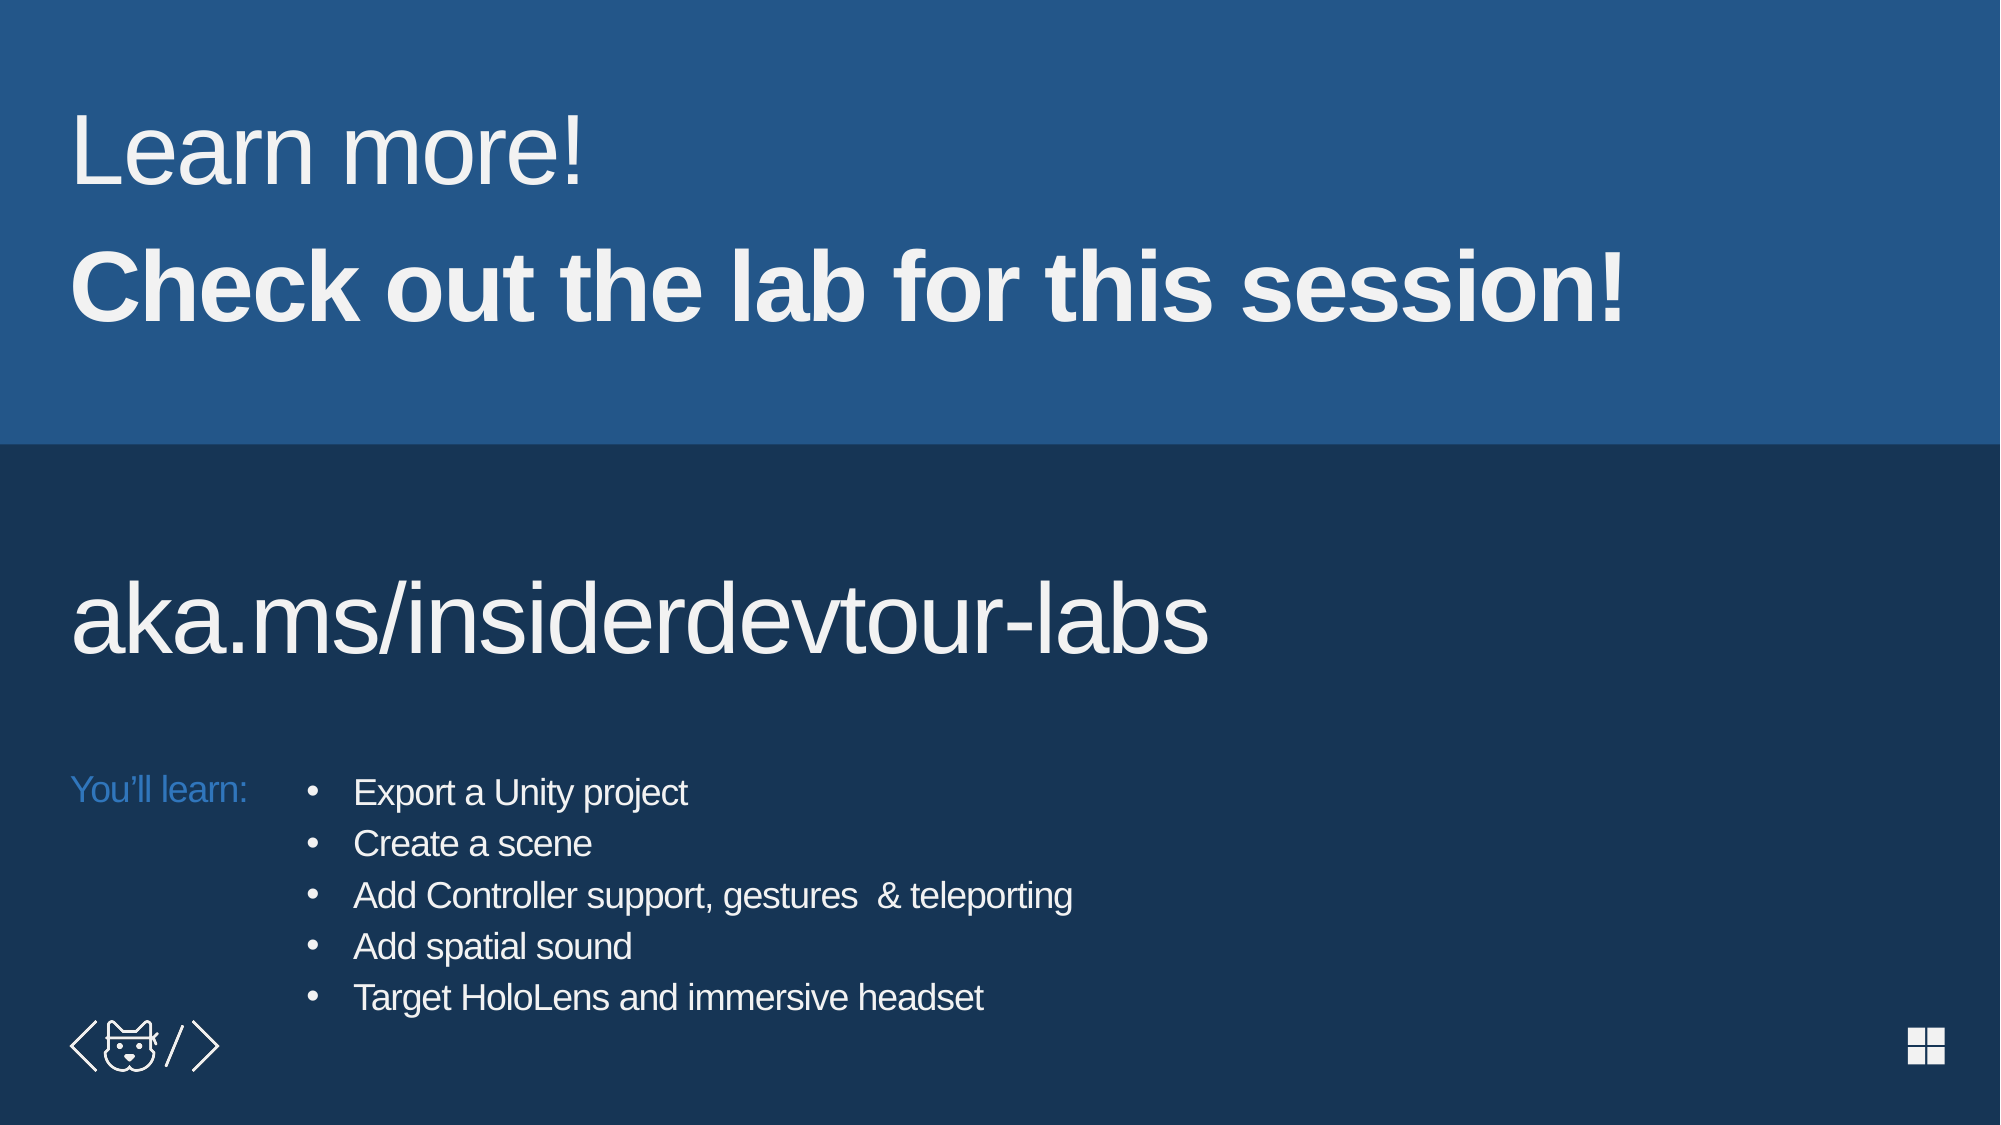

aka.ms/insiderdevtour-labs
Export a Unity project
Create a scene
Add Controller support, gestures  & teleporting
Add spatial sound
Target HoloLens and immersive headset